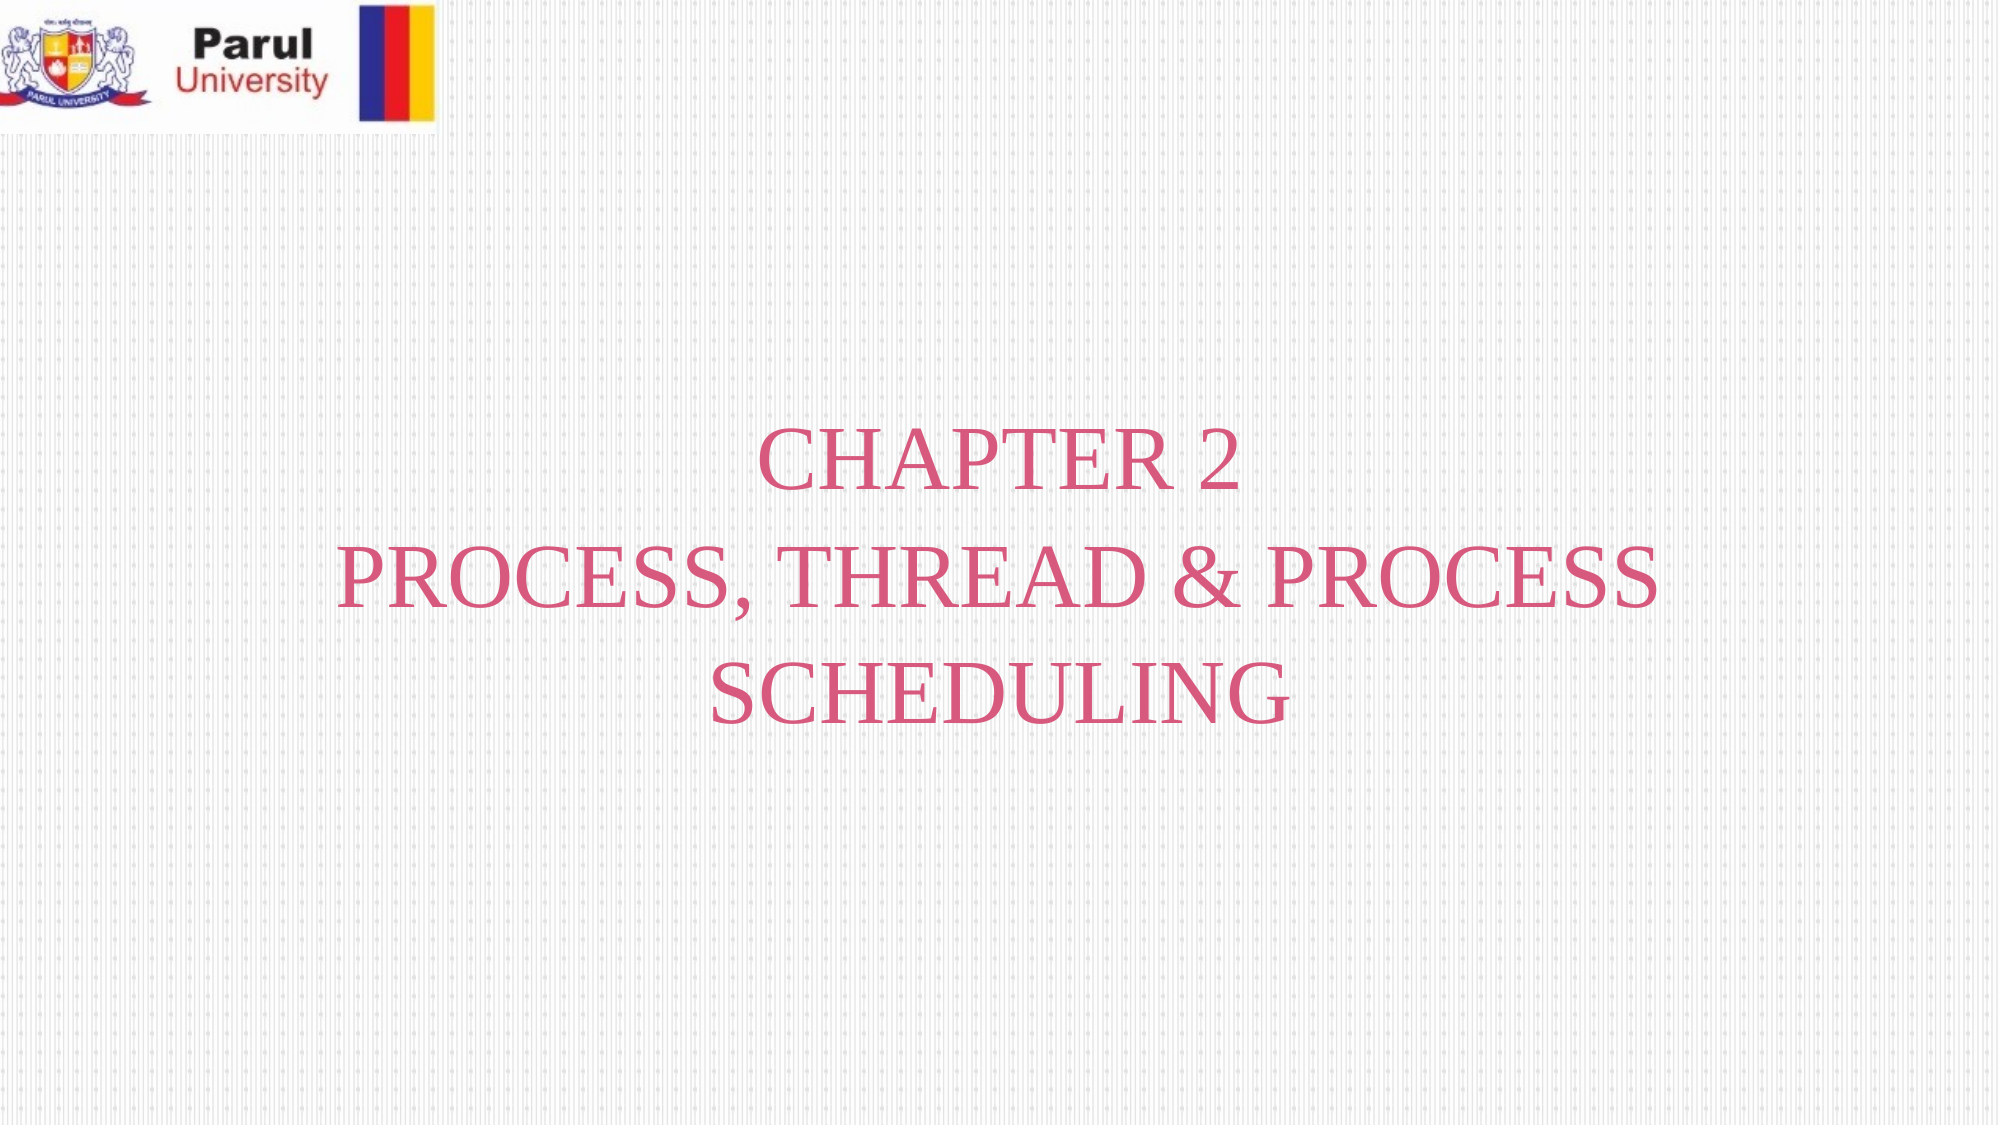

# CHAPTER 2  PROCESS, THREAD & PROCESS
SCHEDULING